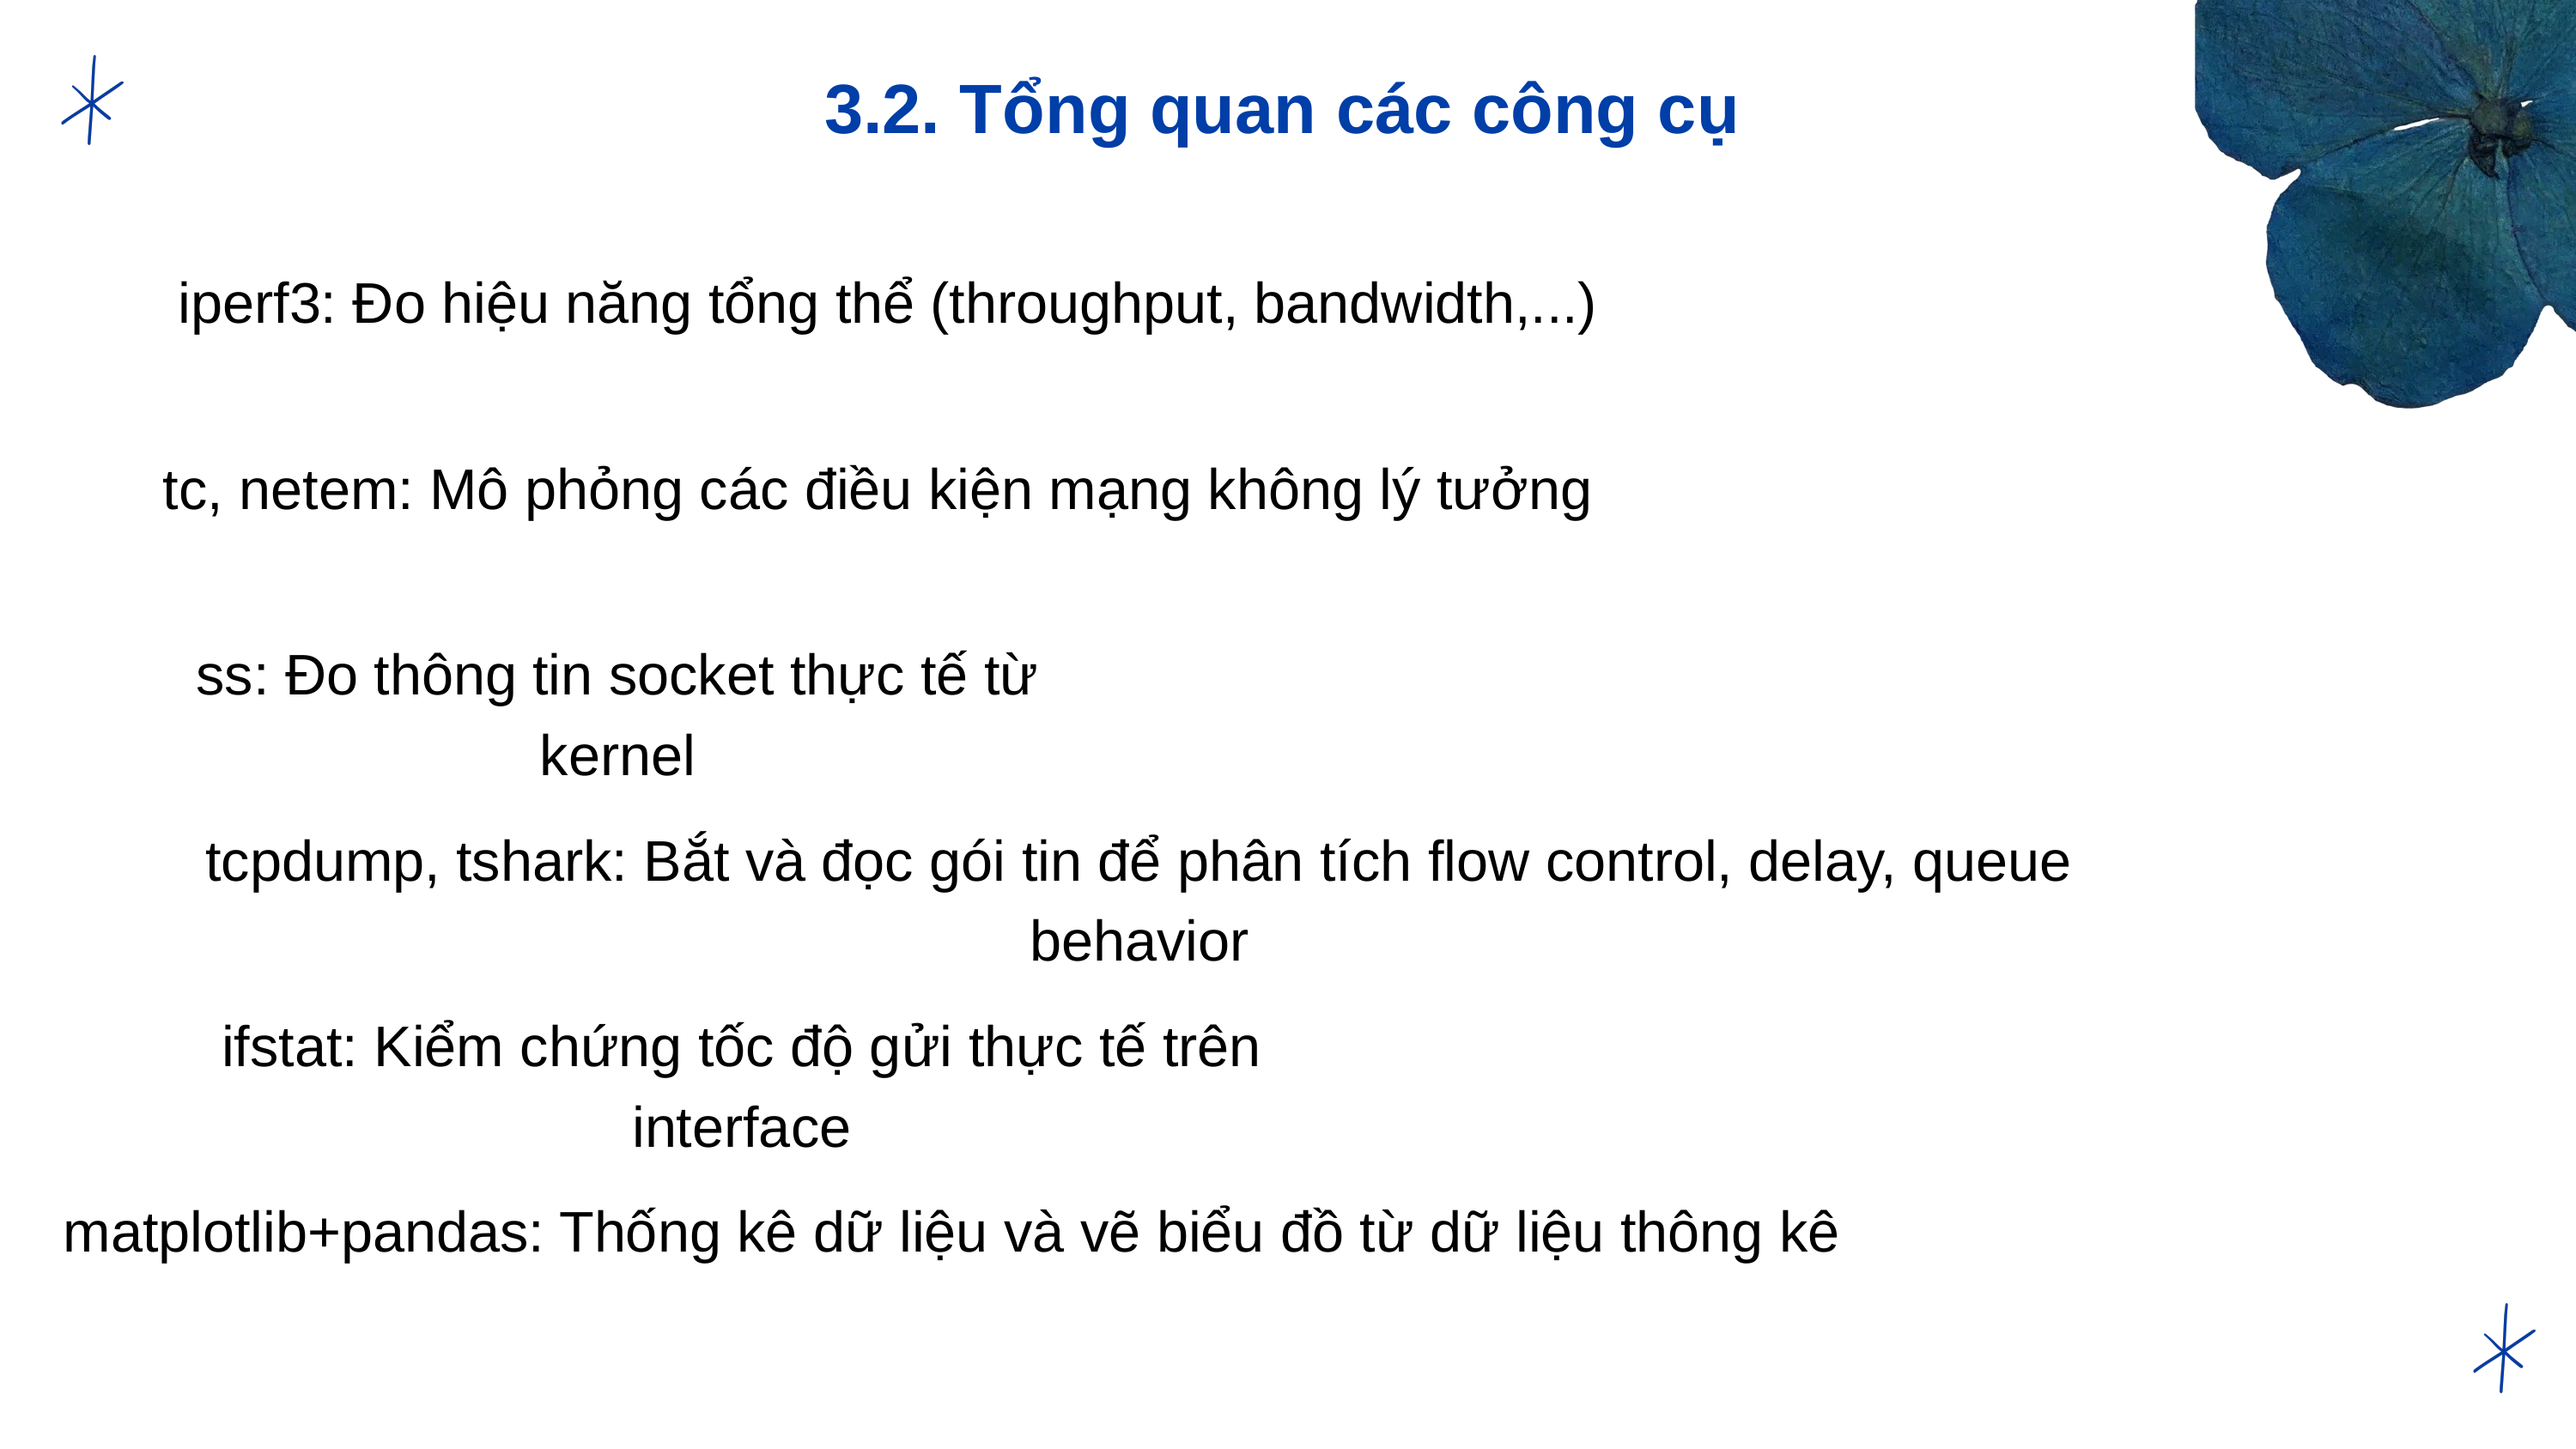

3.2. Tổng quan các công cụ

iperf3: Đo hiệu năng tổng thể (throughput, bandwidth,...)
tc, netem: Mô phỏng các điều kiện mạng không lý tưởng
ss: Đo thông tin socket thực tế từ kernel
tcpdump, tshark: Bắt và đọc gói tin để phân tích flow control, delay, queue behavior
ifstat: Kiểm chứng tốc độ gửi thực tế trên interface
matplotlib+pandas: Thống kê dữ liệu và vẽ biểu đồ từ dữ liệu thông kê